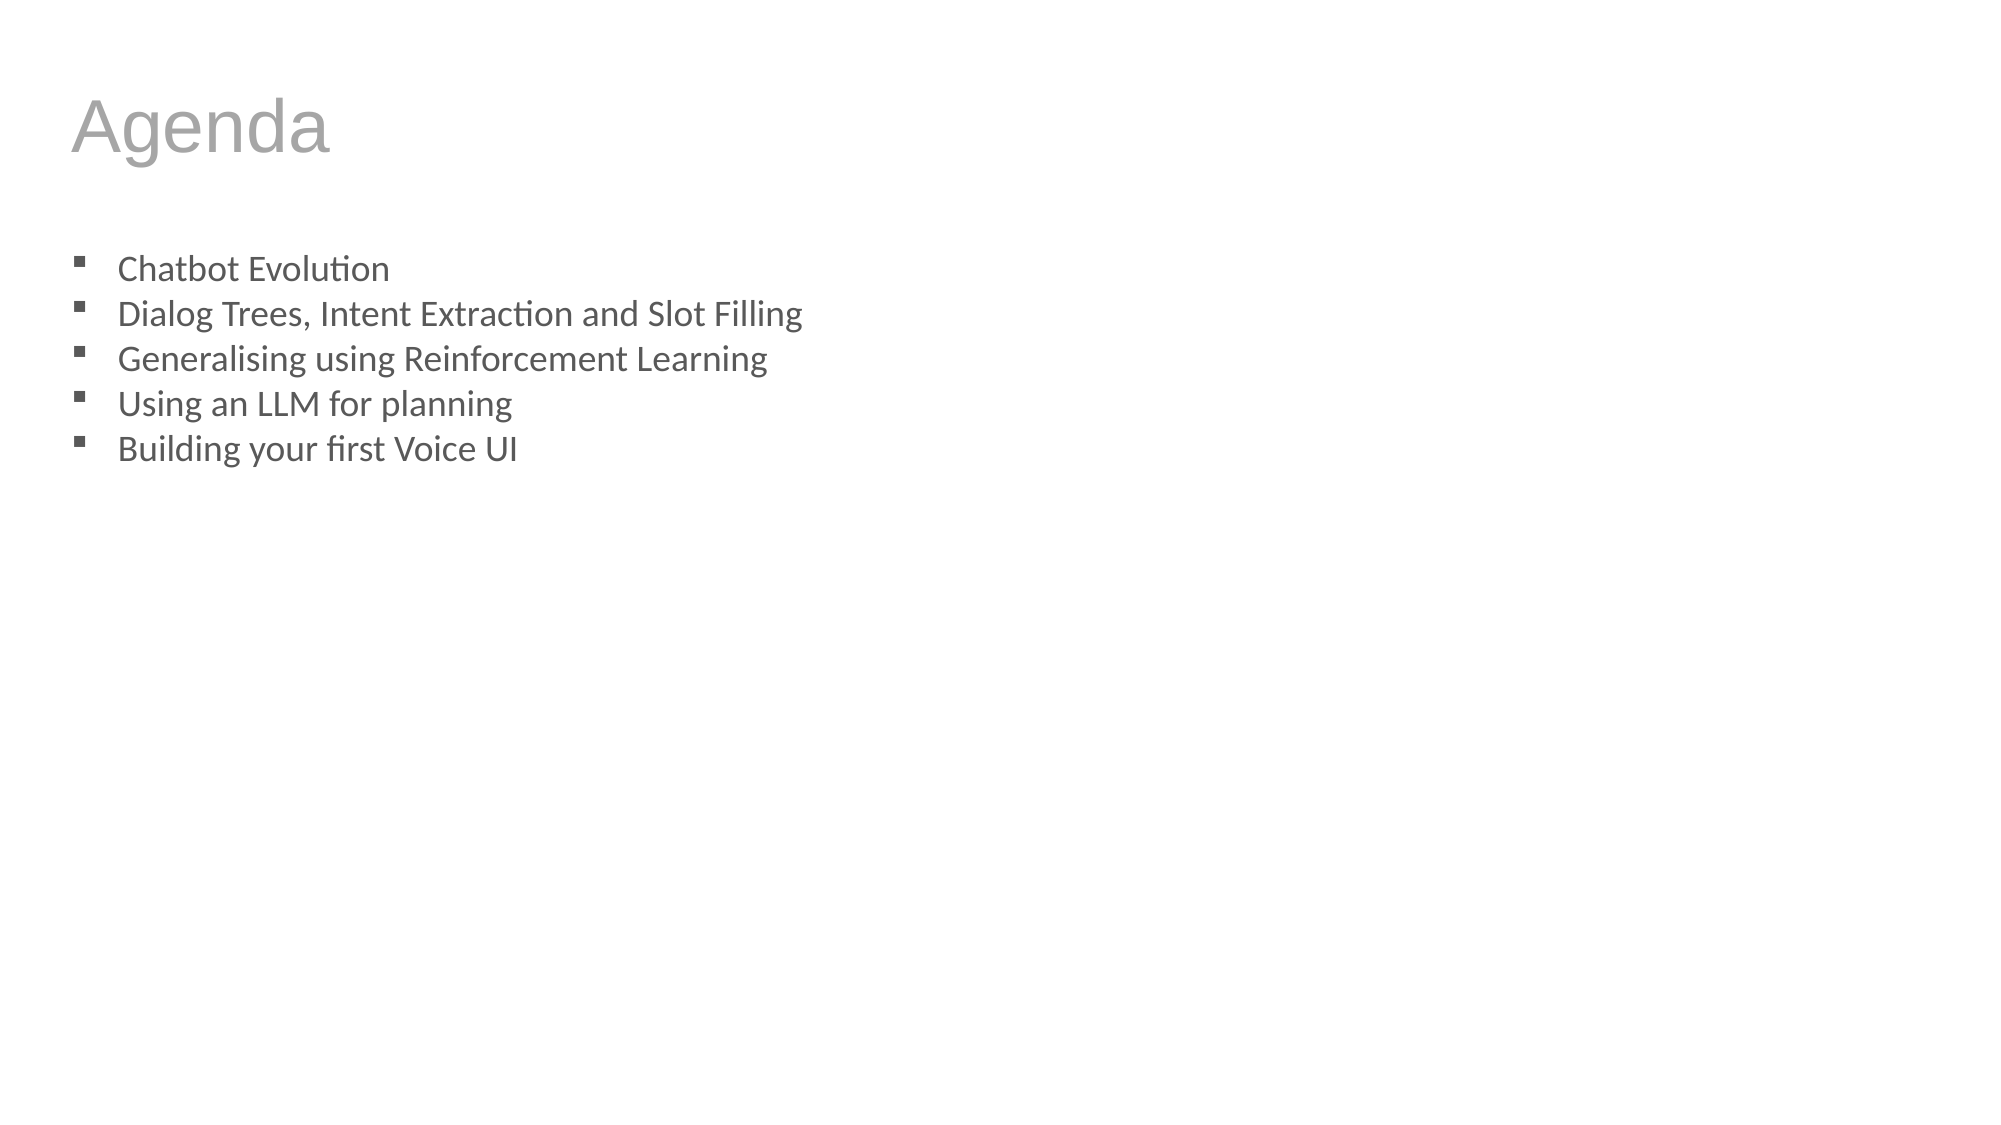

# Agenda
Chatbot Evolution
Dialog Trees, Intent Extraction and Slot Filling
Generalising using Reinforcement Learning
Using an LLM for planning
Building your first Voice UI